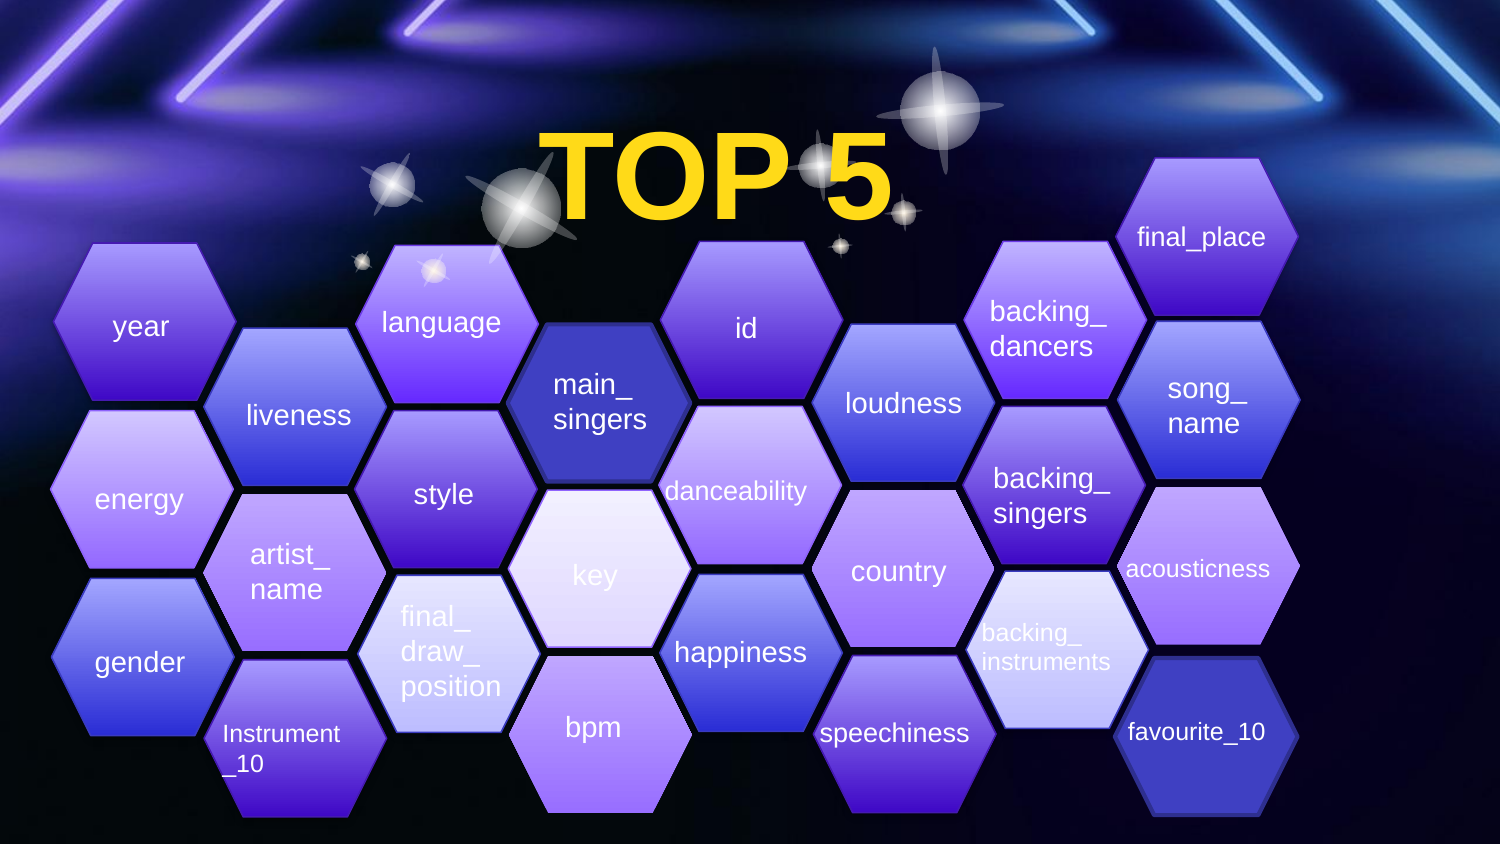

# TOP 5

target_10
final_place

backing_
dancers
language
year
id

main_
singers
song_
name
loudness
liveness

backing_
singers
danceability
style
energy

artist_
name
acousticness
country
key

final_
draw_
position
backing_
instruments
happiness
gender

bpm
favourite_10
speechiness
Instrument
_10